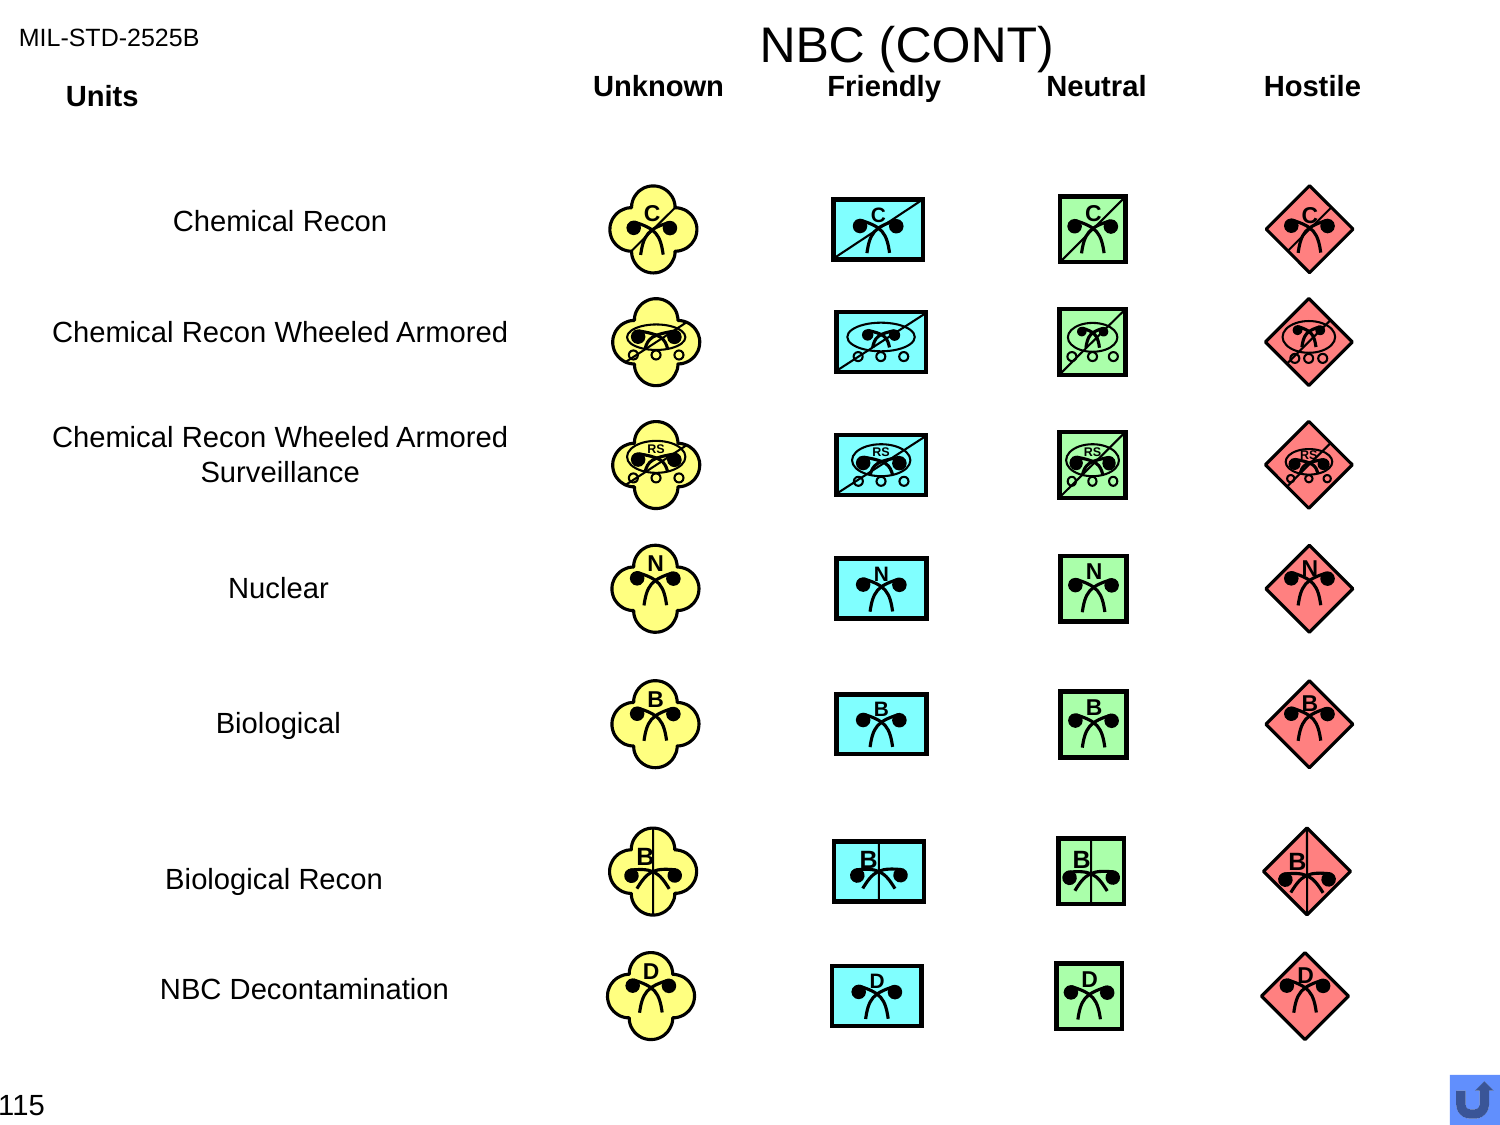

# NBC (CONT)
MIL-STD-2525B
Unknown
Friendly
Neutral
Hostile
Units

C

C

C

C

Chemical Recon

Chemical Recon Wheeled Armored
Chemical Recon Wheeled Armored
Surveillance

RS

RS

RS

RS

N

N

N

N

Nuclear

B

B

B

B

Biological

B

B

B

B

Biological Recon

D

D

D

D

NBC Decontamination

115